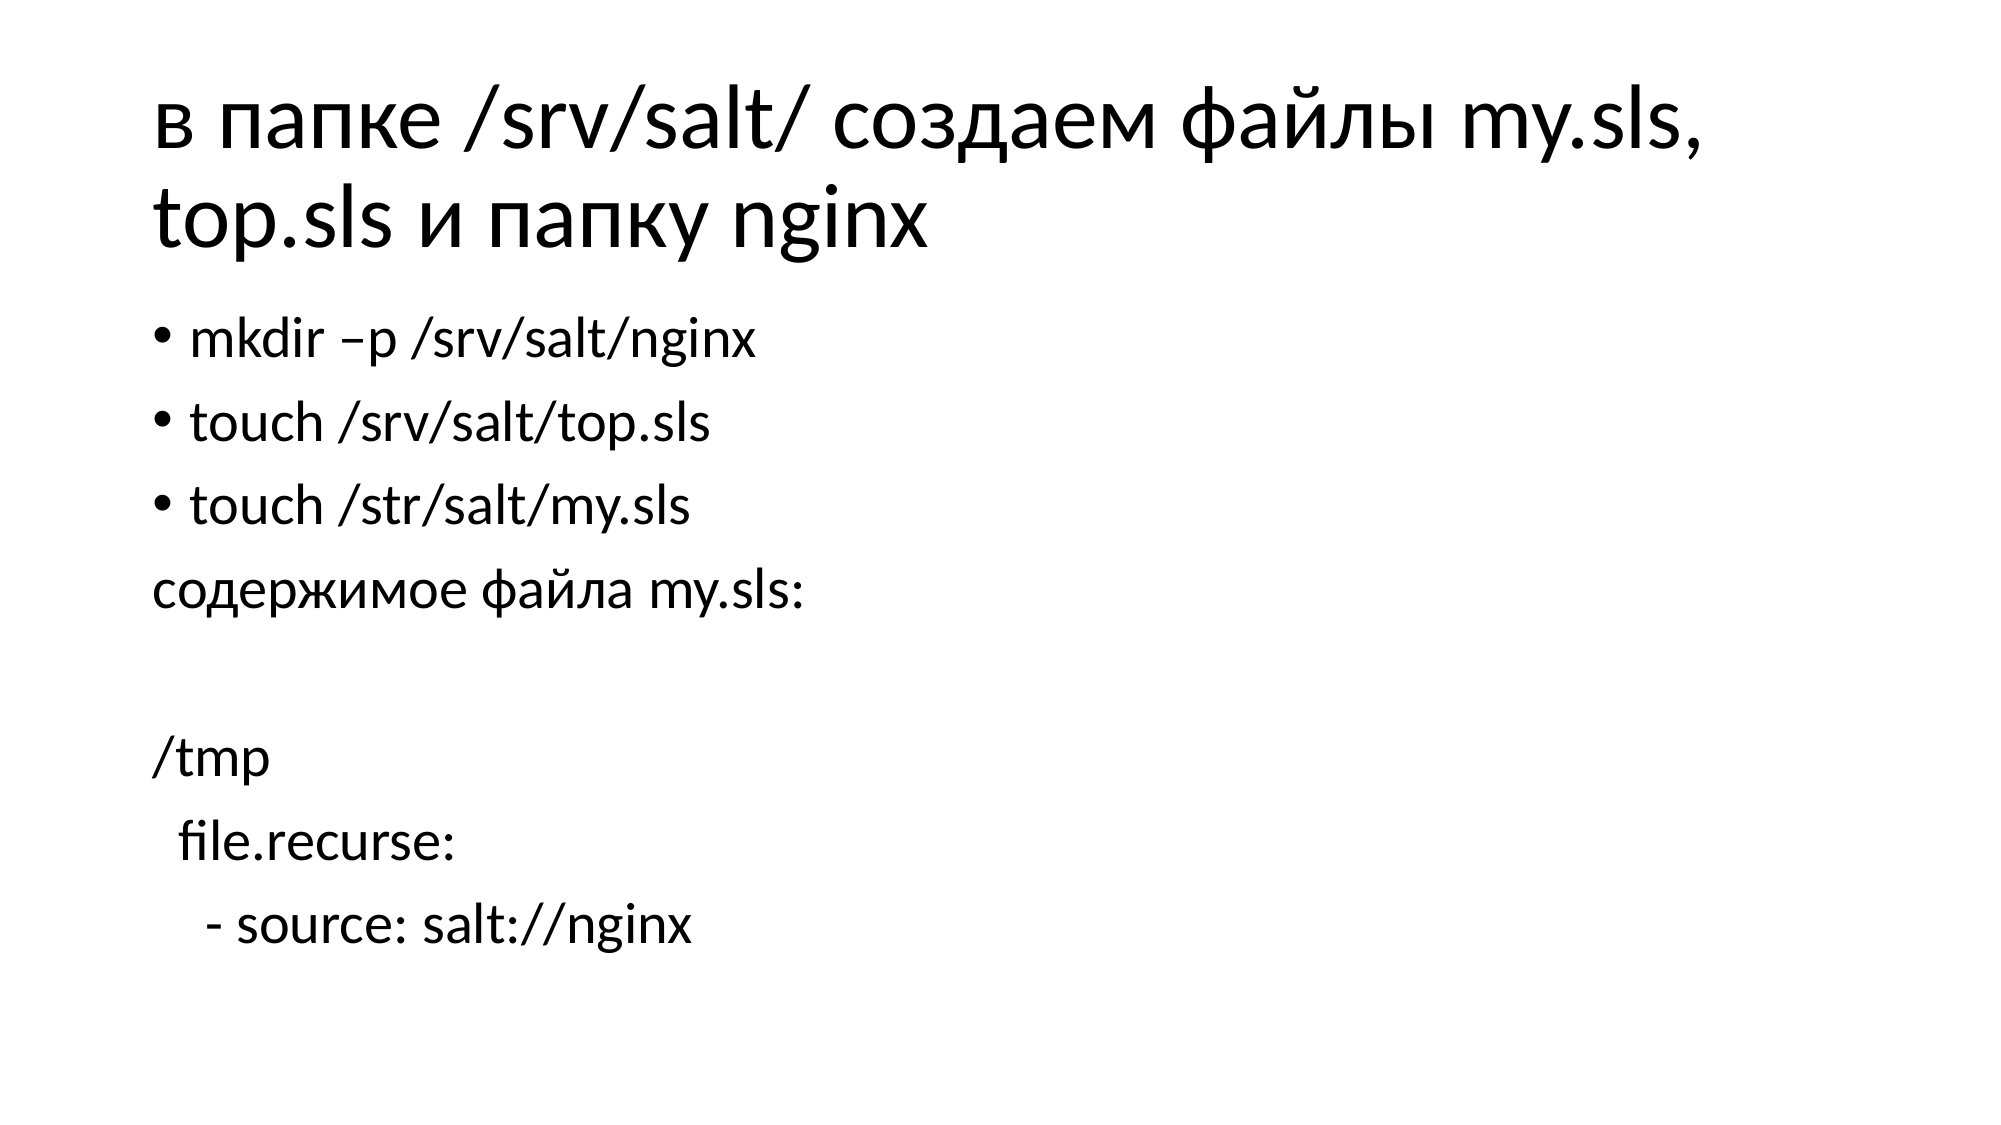

# в папке /srv/salt/ создаем файлы my.sls, top.sls и папку nginx
mkdir –p /srv/salt/nginx
touch /srv/salt/top.sls
touch /str/salt/my.sls
содержимое файла my.sls:

/tmp
  file.recurse:
    - source: salt://nginx